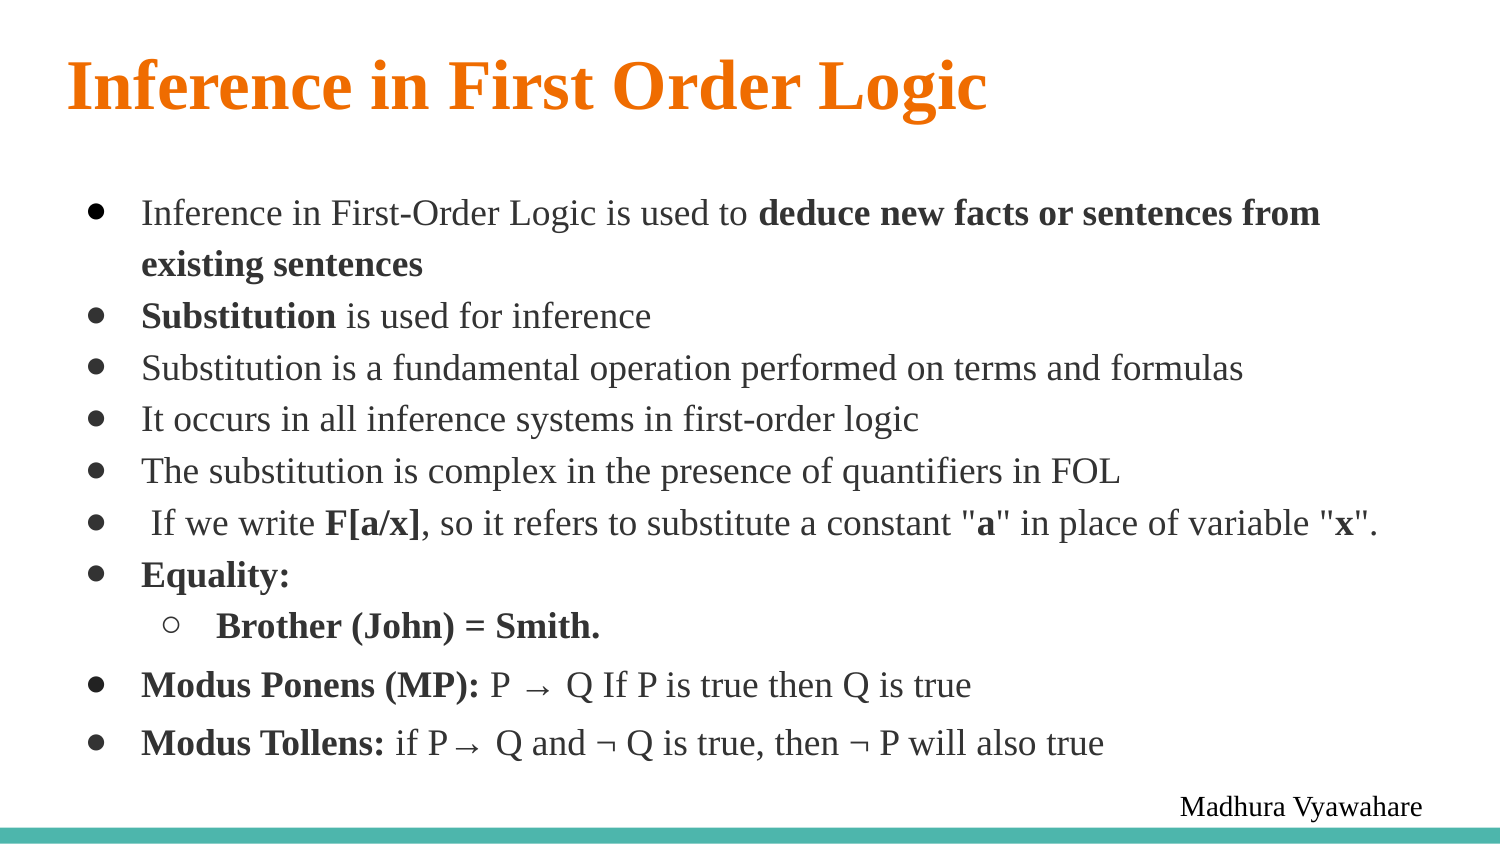

# Inference in First Order Logic
Inference in First-Order Logic is used to deduce new facts or sentences from existing sentences
Substitution is used for inference
Substitution is a fundamental operation performed on terms and formulas
It occurs in all inference systems in first-order logic
The substitution is complex in the presence of quantifiers in FOL
 If we write F[a/x], so it refers to substitute a constant "a" in place of variable "x".
Equality:
Brother (John) = Smith.
Modus Ponens (MP): P → Q If P is true then Q is true
Modus Tollens: if P→ Q and ¬ Q is true, then ¬ P will also true